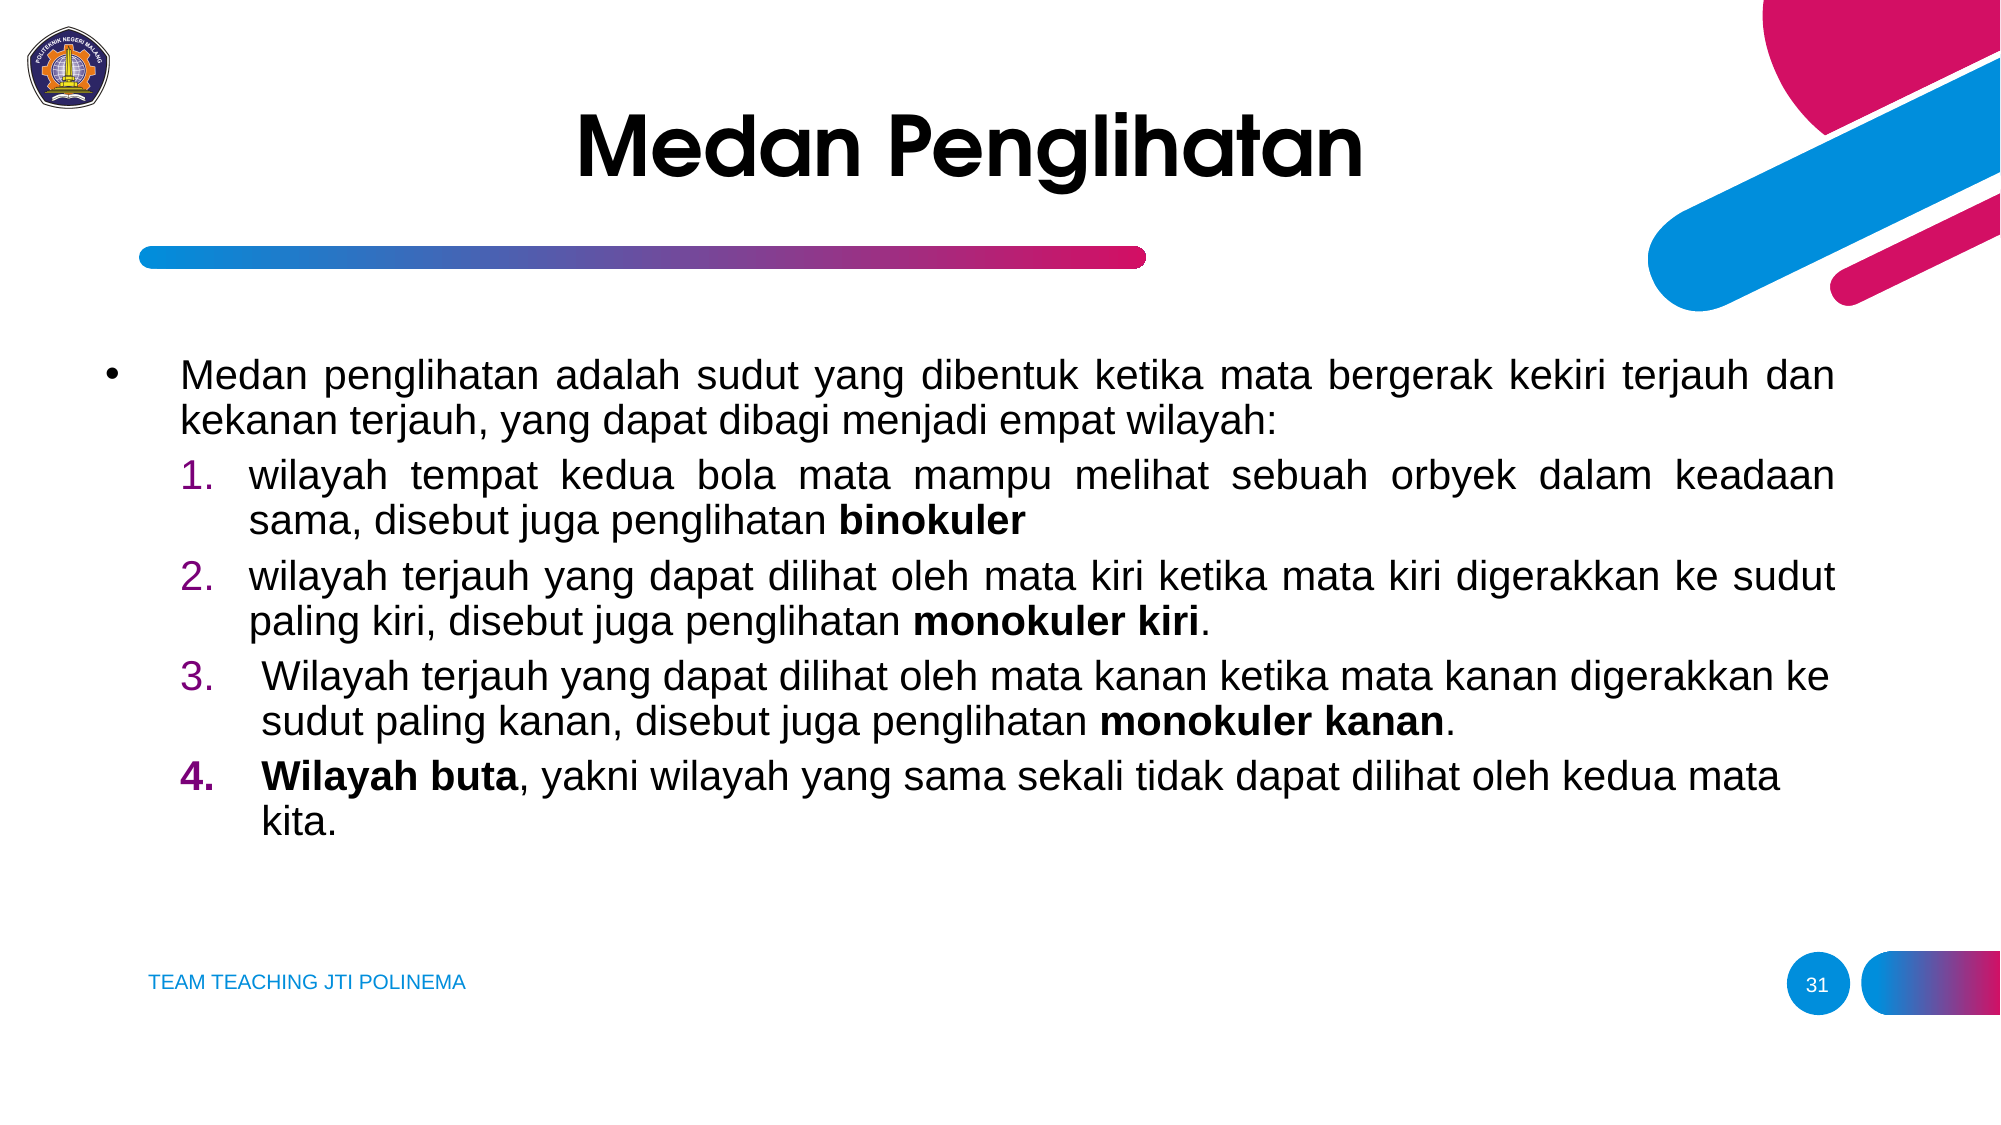

# Medan Penglihatan
Medan penglihatan adalah sudut yang dibentuk ketika mata bergerak kekiri terjauh dan kekanan terjauh, yang dapat dibagi menjadi empat wilayah:
wilayah tempat kedua bola mata mampu melihat sebuah orbyek dalam keadaan sama, disebut juga penglihatan binokuler
wilayah terjauh yang dapat dilihat oleh mata kiri ketika mata kiri digerakkan ke sudut paling kiri, disebut juga penglihatan monokuler kiri.
Wilayah terjauh yang dapat dilihat oleh mata kanan ketika mata kanan digerakkan ke sudut paling kanan, disebut juga penglihatan monokuler kanan.
Wilayah buta, yakni wilayah yang sama sekali tidak dapat dilihat oleh kedua mata kita.

TEAM TEACHING JTI POLINEMA
31